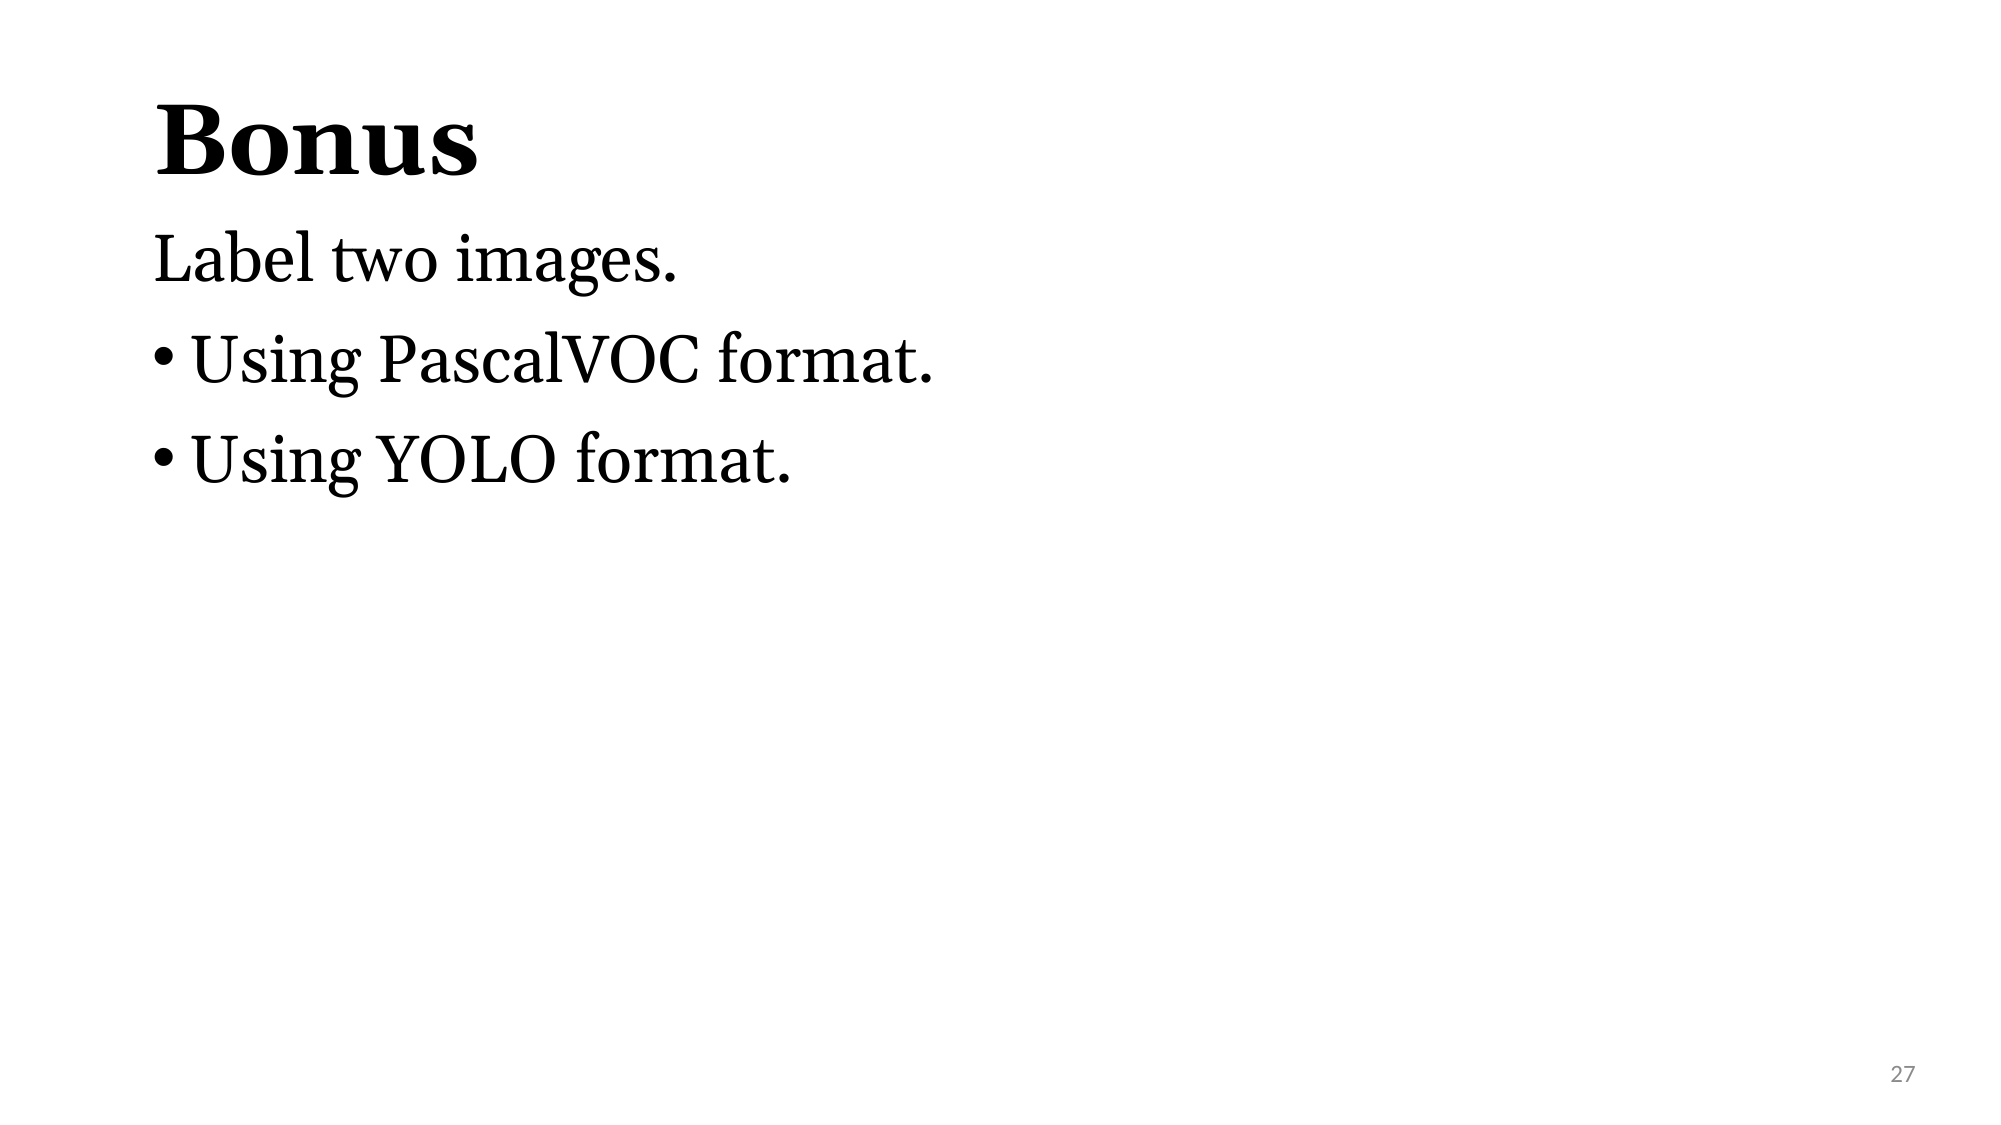

# Bonus
Label two images.
Using PascalVOC format.
Using YOLO format.
27